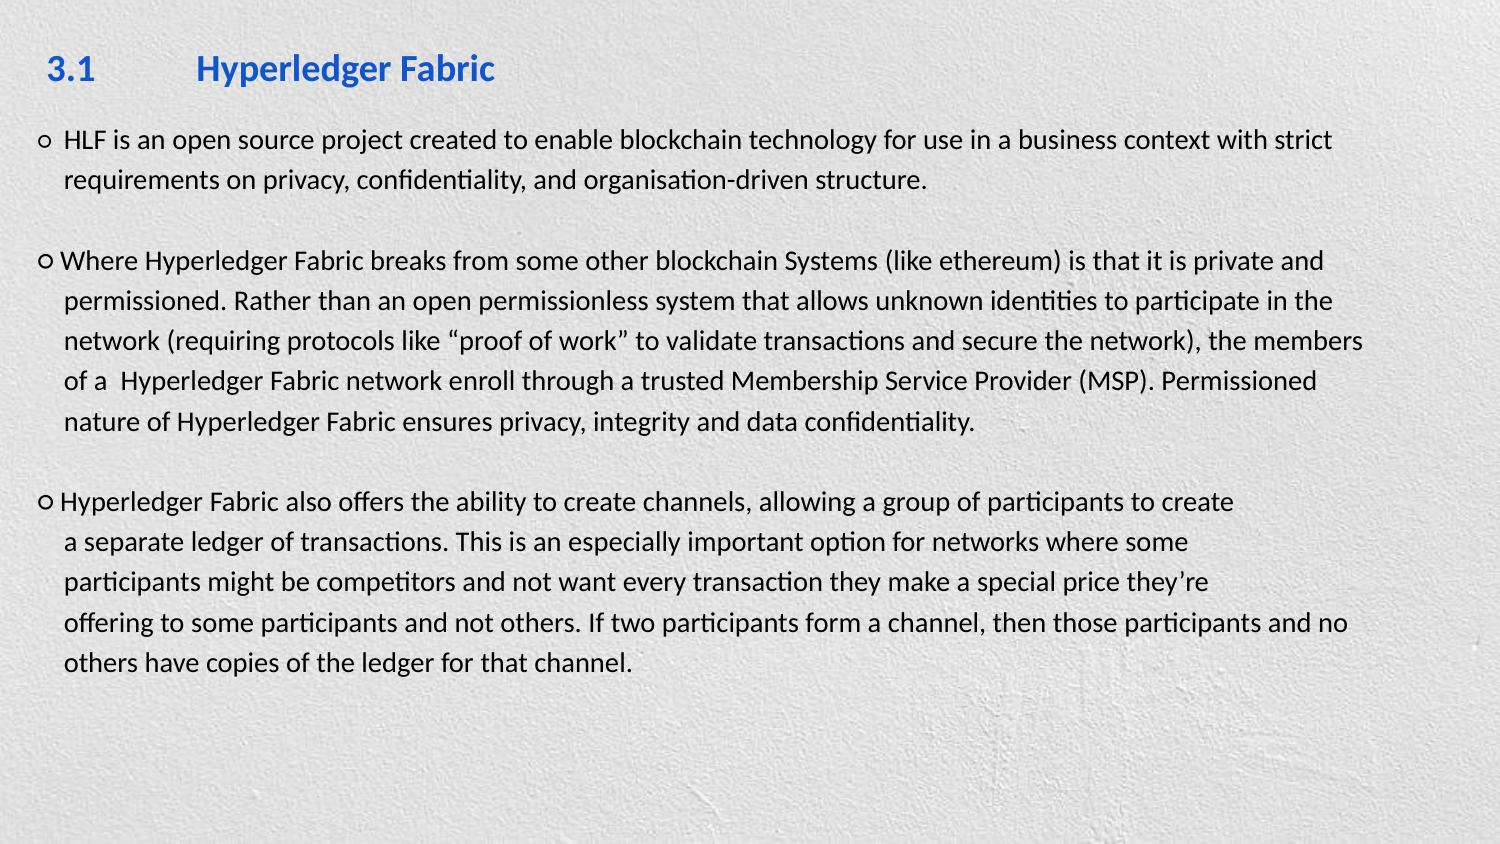

# 3.1	Hyperledger Fabric

○  HLF is an open source project created to enable blockchain technology for use in a business context with strict
    requirements on privacy, confidentiality, and organisation-driven structure.

○ Where Hyperledger Fabric breaks from some other blockchain Systems (like ethereum) is that it is private and
    permissioned. Rather than an open permissionless system that allows unknown identities to participate in the
    network (requiring protocols like “proof of work” to validate transactions and secure the network), the members
    of a  Hyperledger Fabric network enroll through a trusted Membership Service Provider (MSP). Permissioned
    nature of Hyperledger Fabric ensures privacy, integrity and data confidentiality.

○ Hyperledger Fabric also offers the ability to create channels, allowing a group of participants to create
    a separate ledger of transactions. This is an especially important option for networks where some
    participants might be competitors and not want every transaction they make a special price they’re
    offering to some participants and not others. If two participants form a channel, then those participants and no
    others have copies of the ledger for that channel.